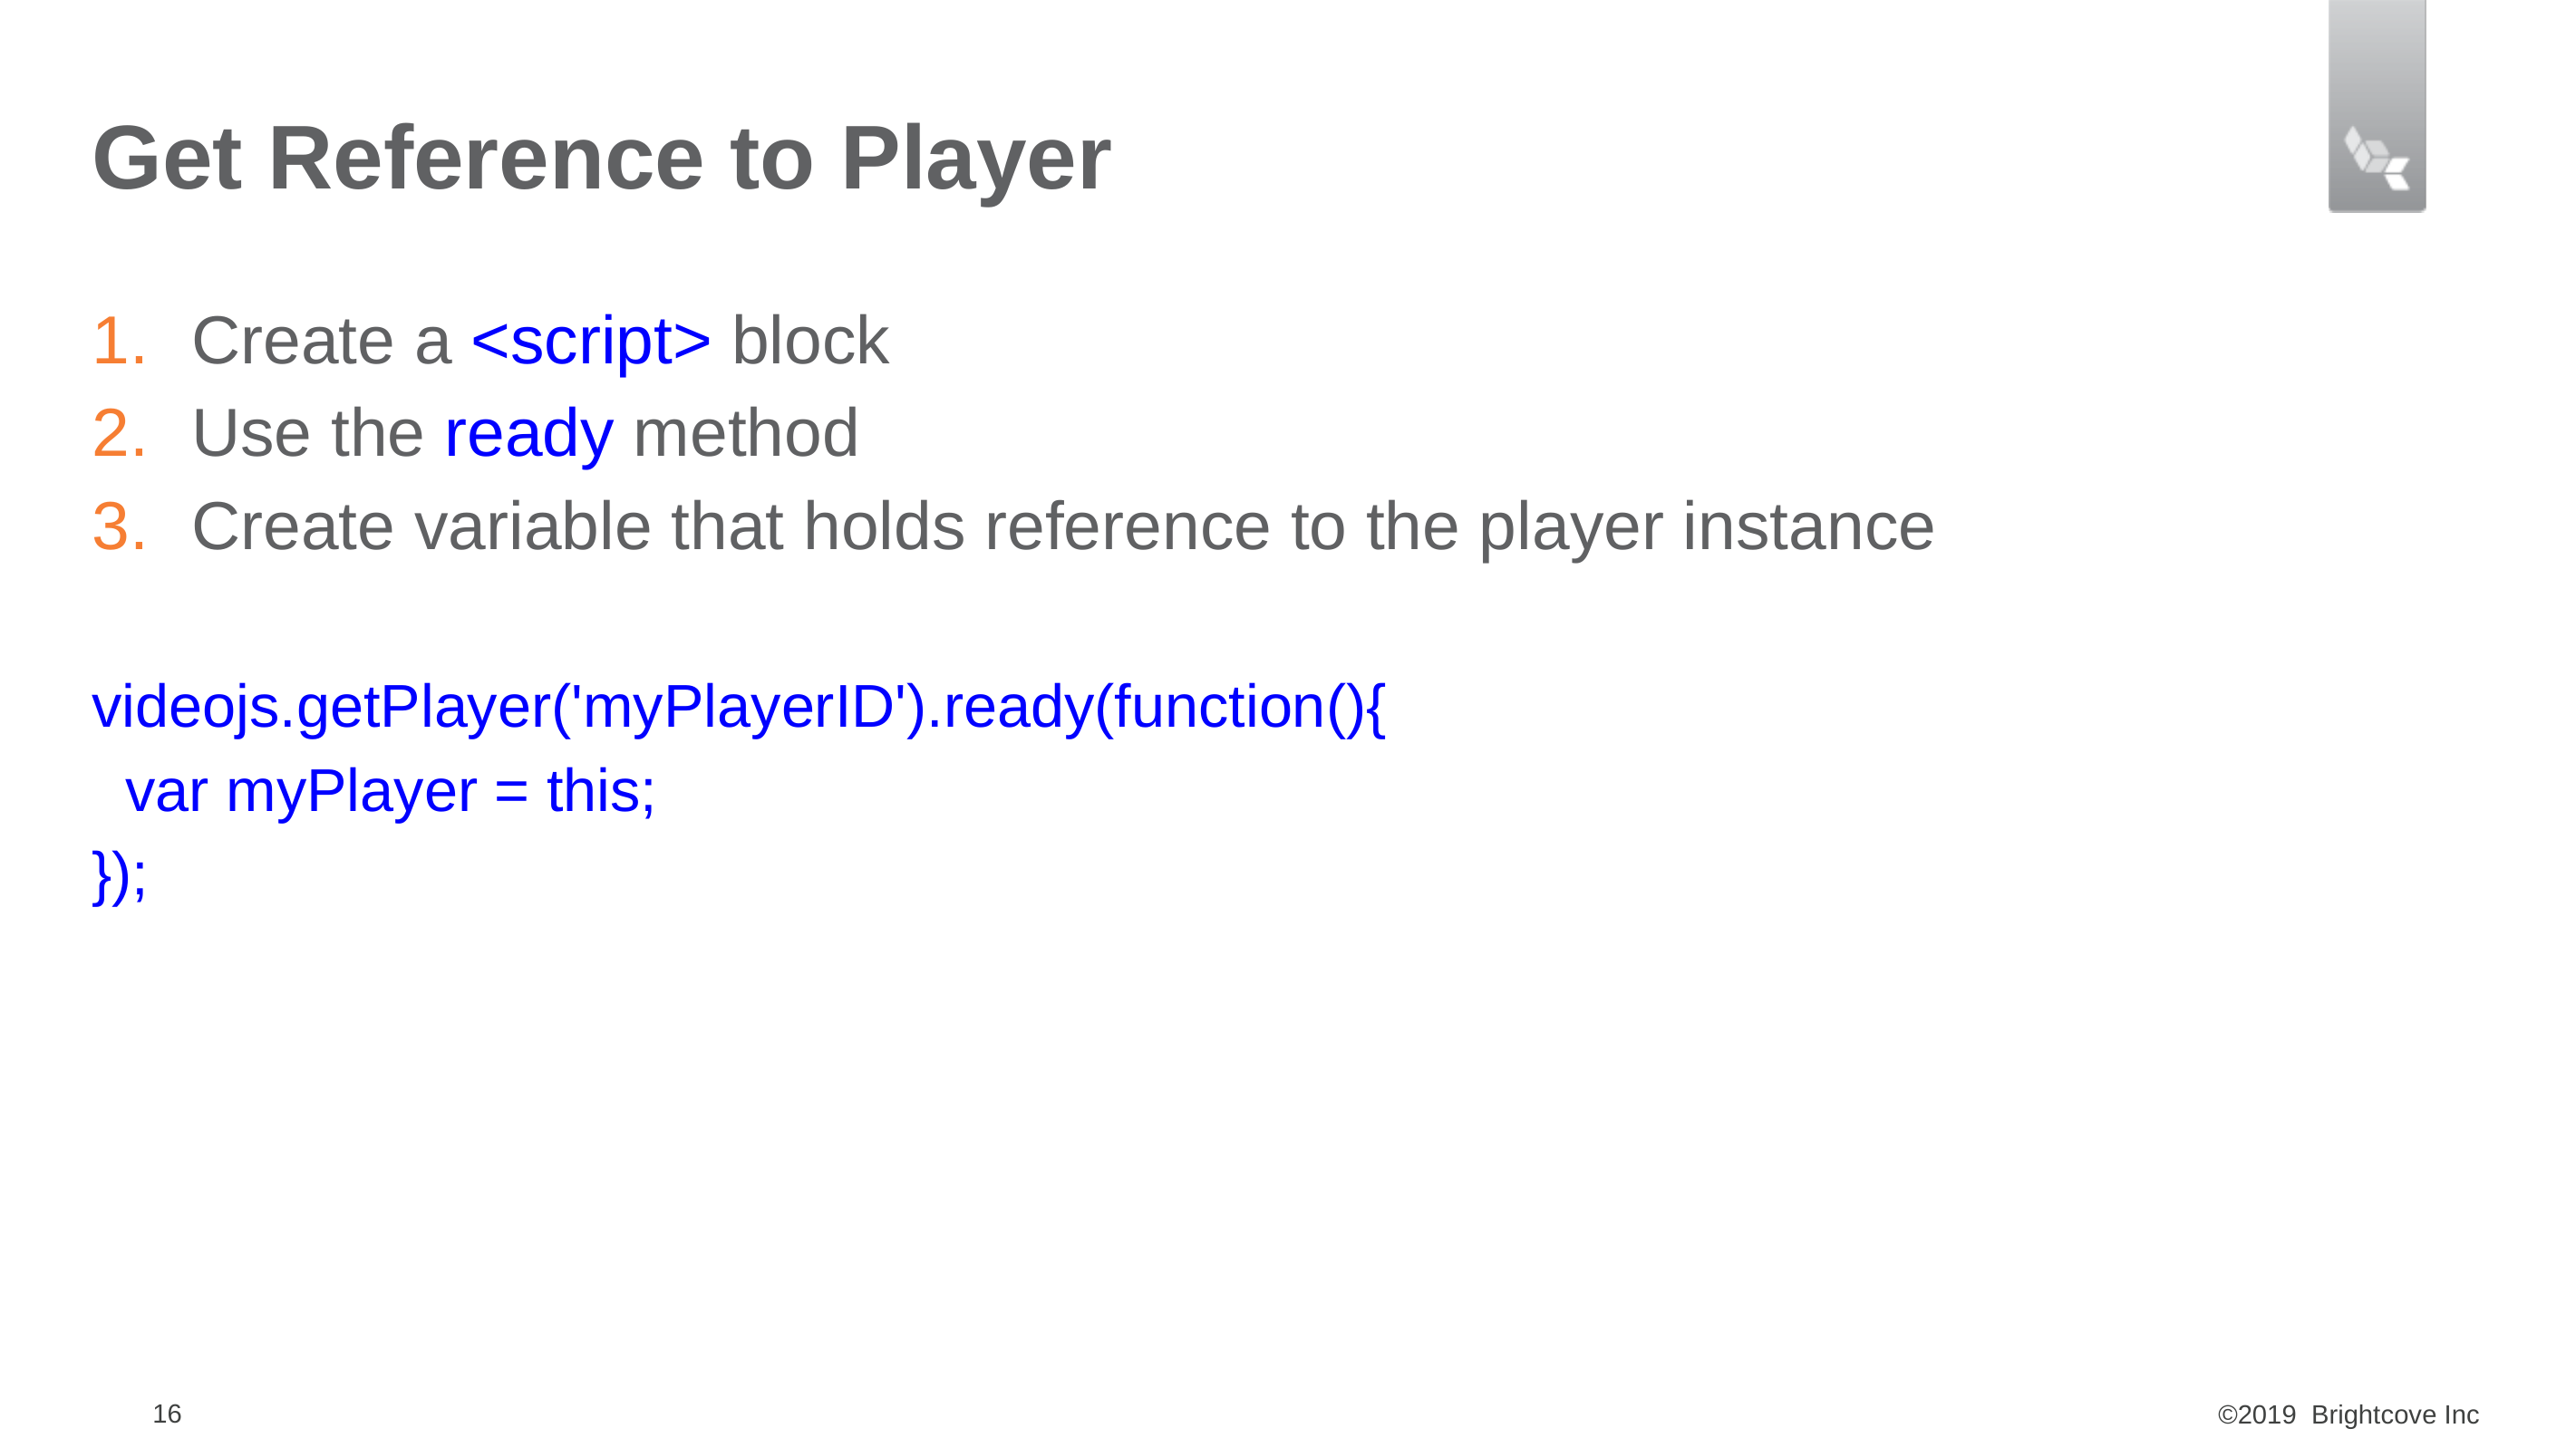

# Get Reference to Player
Create a <script> block
Use the ready method
Create variable that holds reference to the player instance

videojs.getPlayer('myPlayerID').ready(function(){
  var myPlayer = this;
});
16